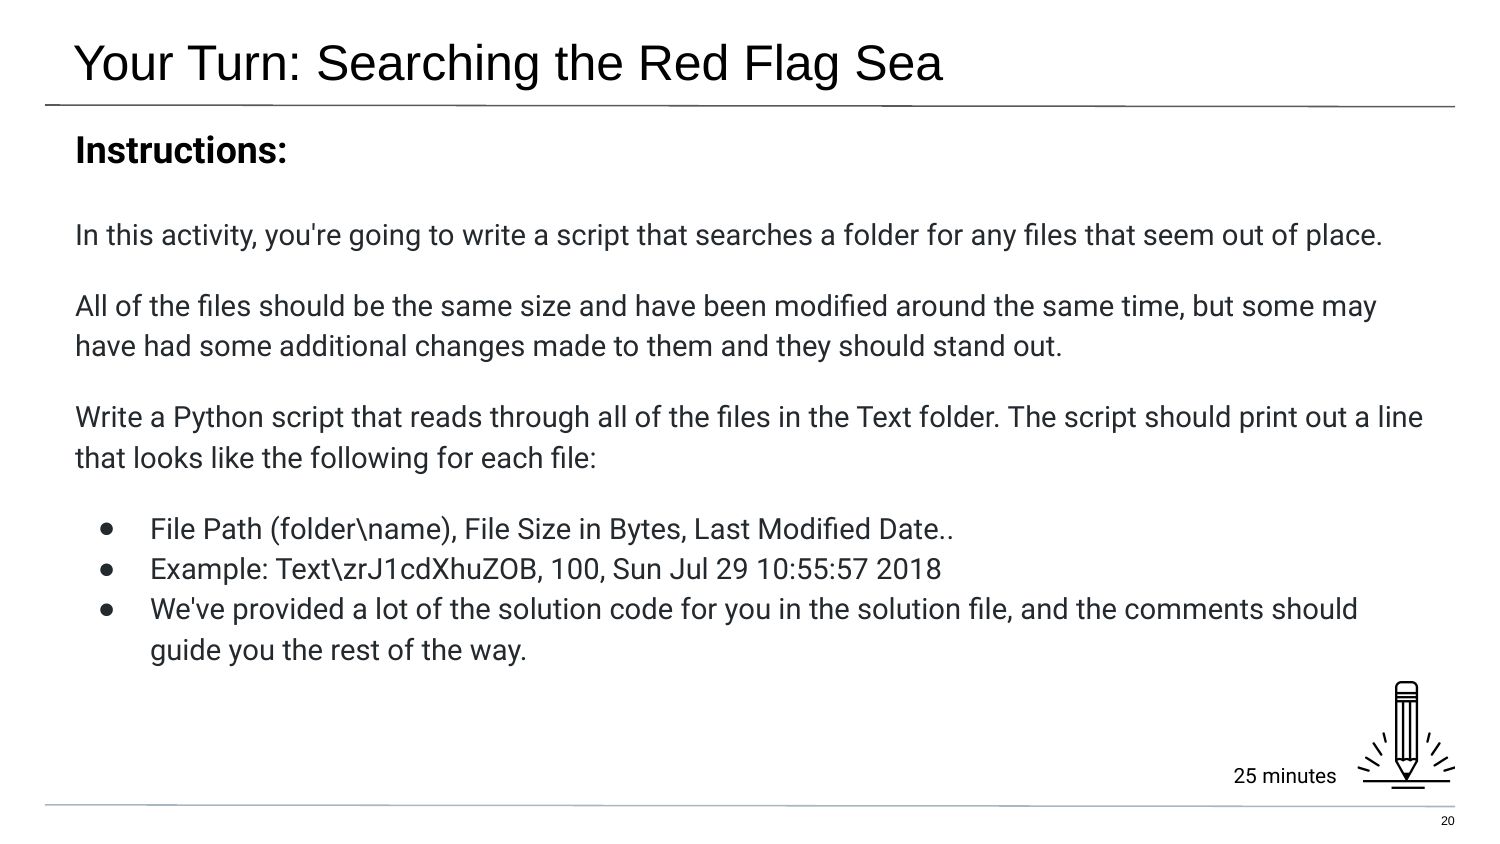

# Your Turn: Searching the Red Flag Sea
Instructions:
In this activity, you're going to write a script that searches a folder for any files that seem out of place.
All of the files should be the same size and have been modified around the same time, but some may have had some additional changes made to them and they should stand out.
Write a Python script that reads through all of the files in the Text folder. The script should print out a line that looks like the following for each file:
File Path (folder\name), File Size in Bytes, Last Modified Date..
Example: Text\zrJ1cdXhuZOB, 100, Sun Jul 29 10:55:57 2018
We've provided a lot of the solution code for you in the solution file, and the comments should guide you the rest of the way.

25 minutes

20